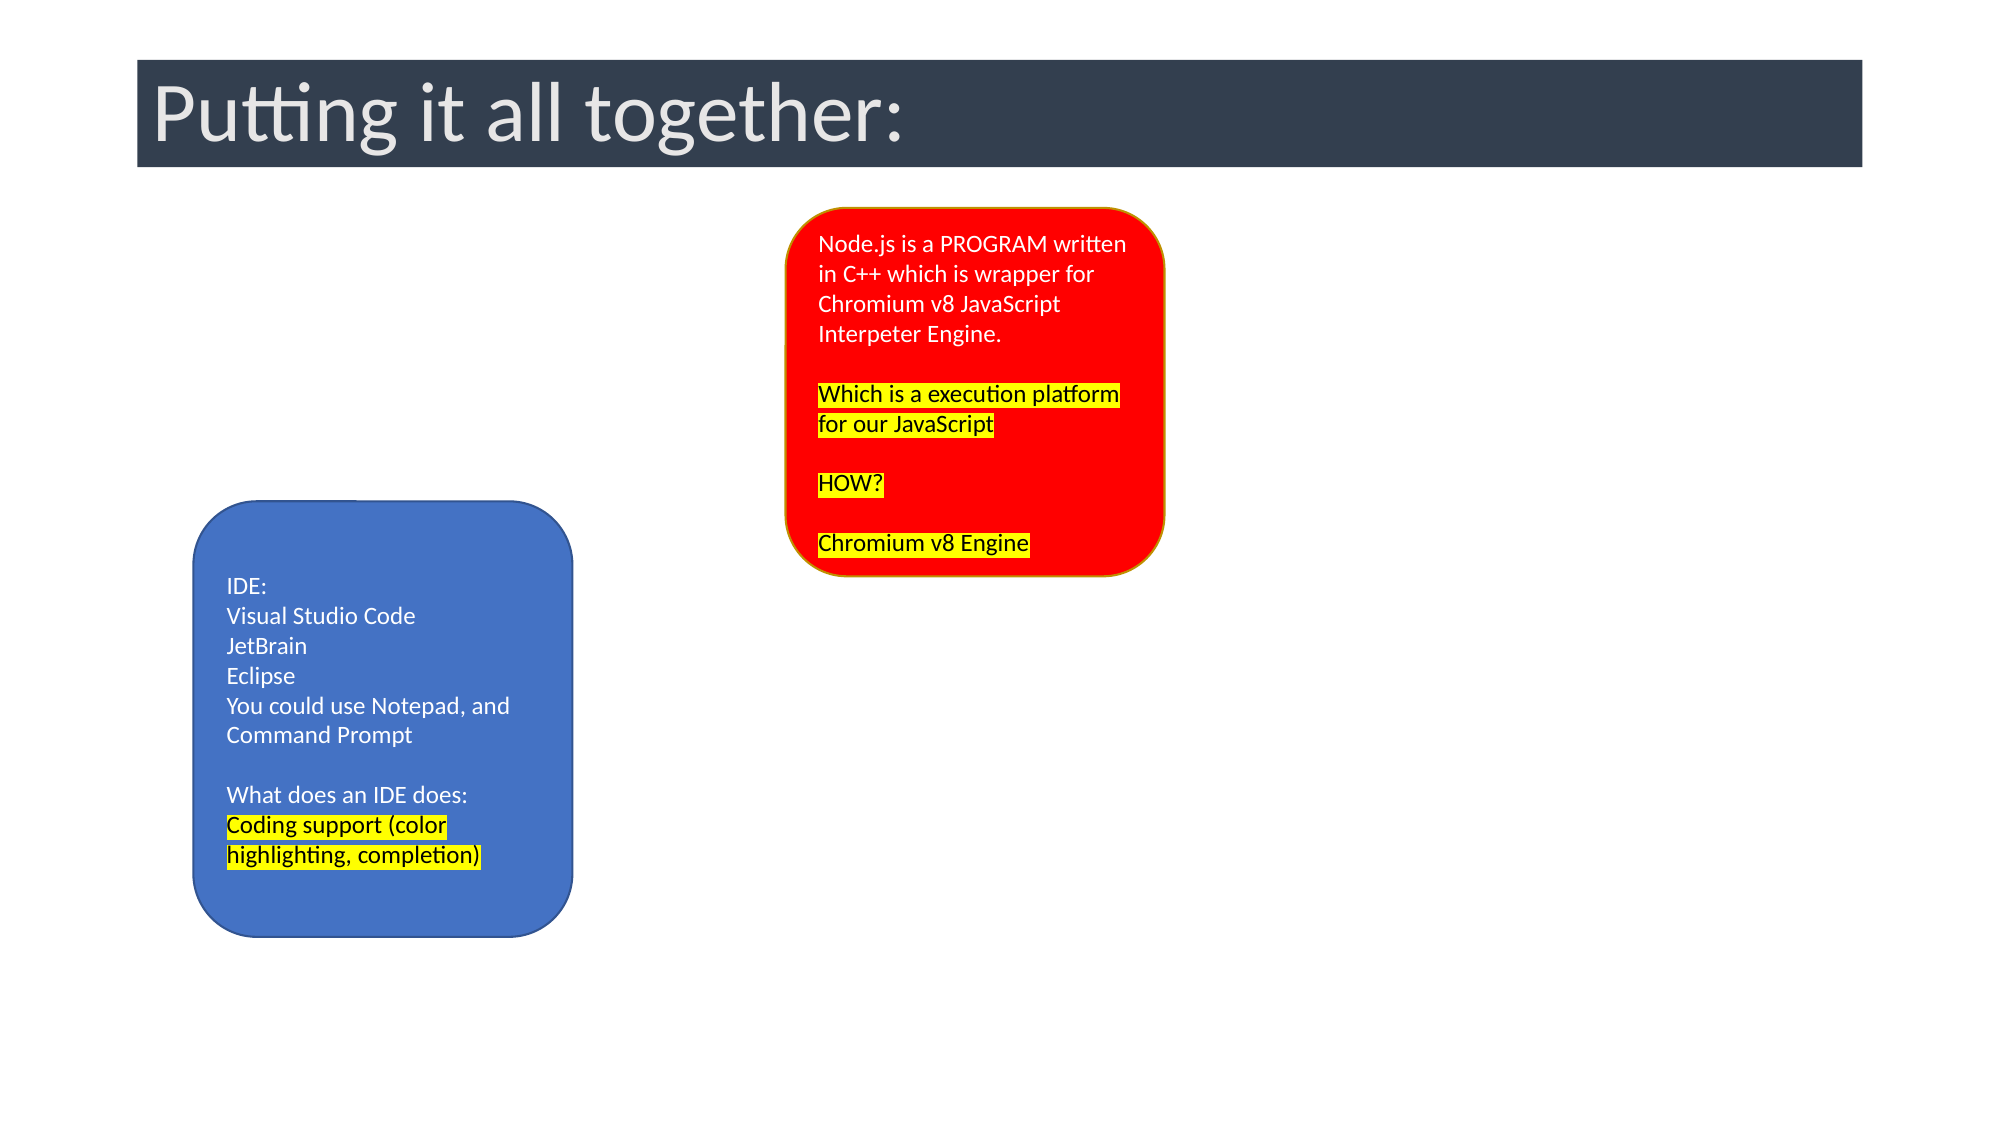

# Putting it all together:
Node.js is a PROGRAM written in C++ which is wrapper for Chromium v8 JavaScript Interpeter Engine.

Which is a execution platform for our JavaScript

HOW?

Chromium v8 Engine
IDE:
Visual Studio Code
JetBrain
Eclipse
You could use Notepad, and Command Prompt

What does an IDE does:
Coding support (color highlighting, completion)